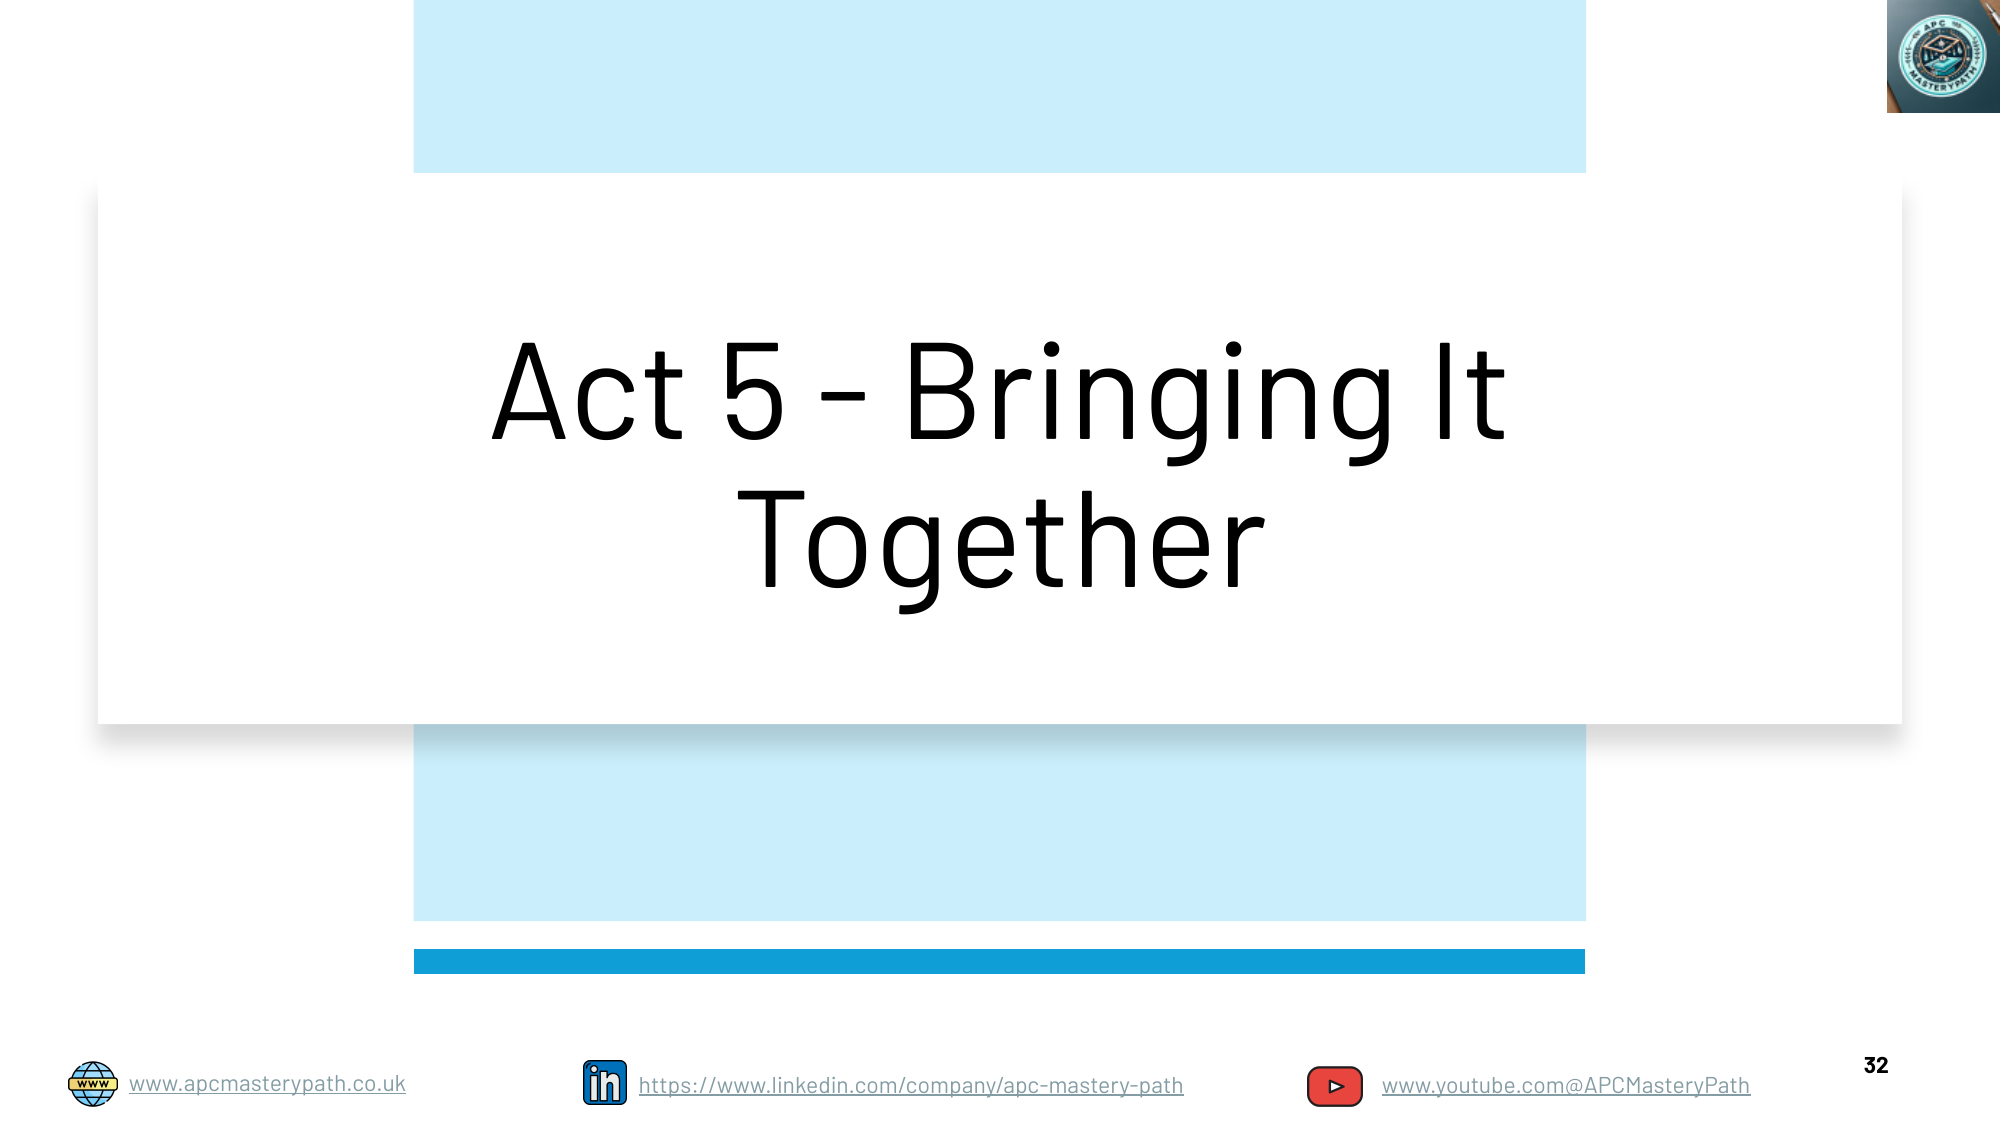

# Act 5 - Bringing It Together

32